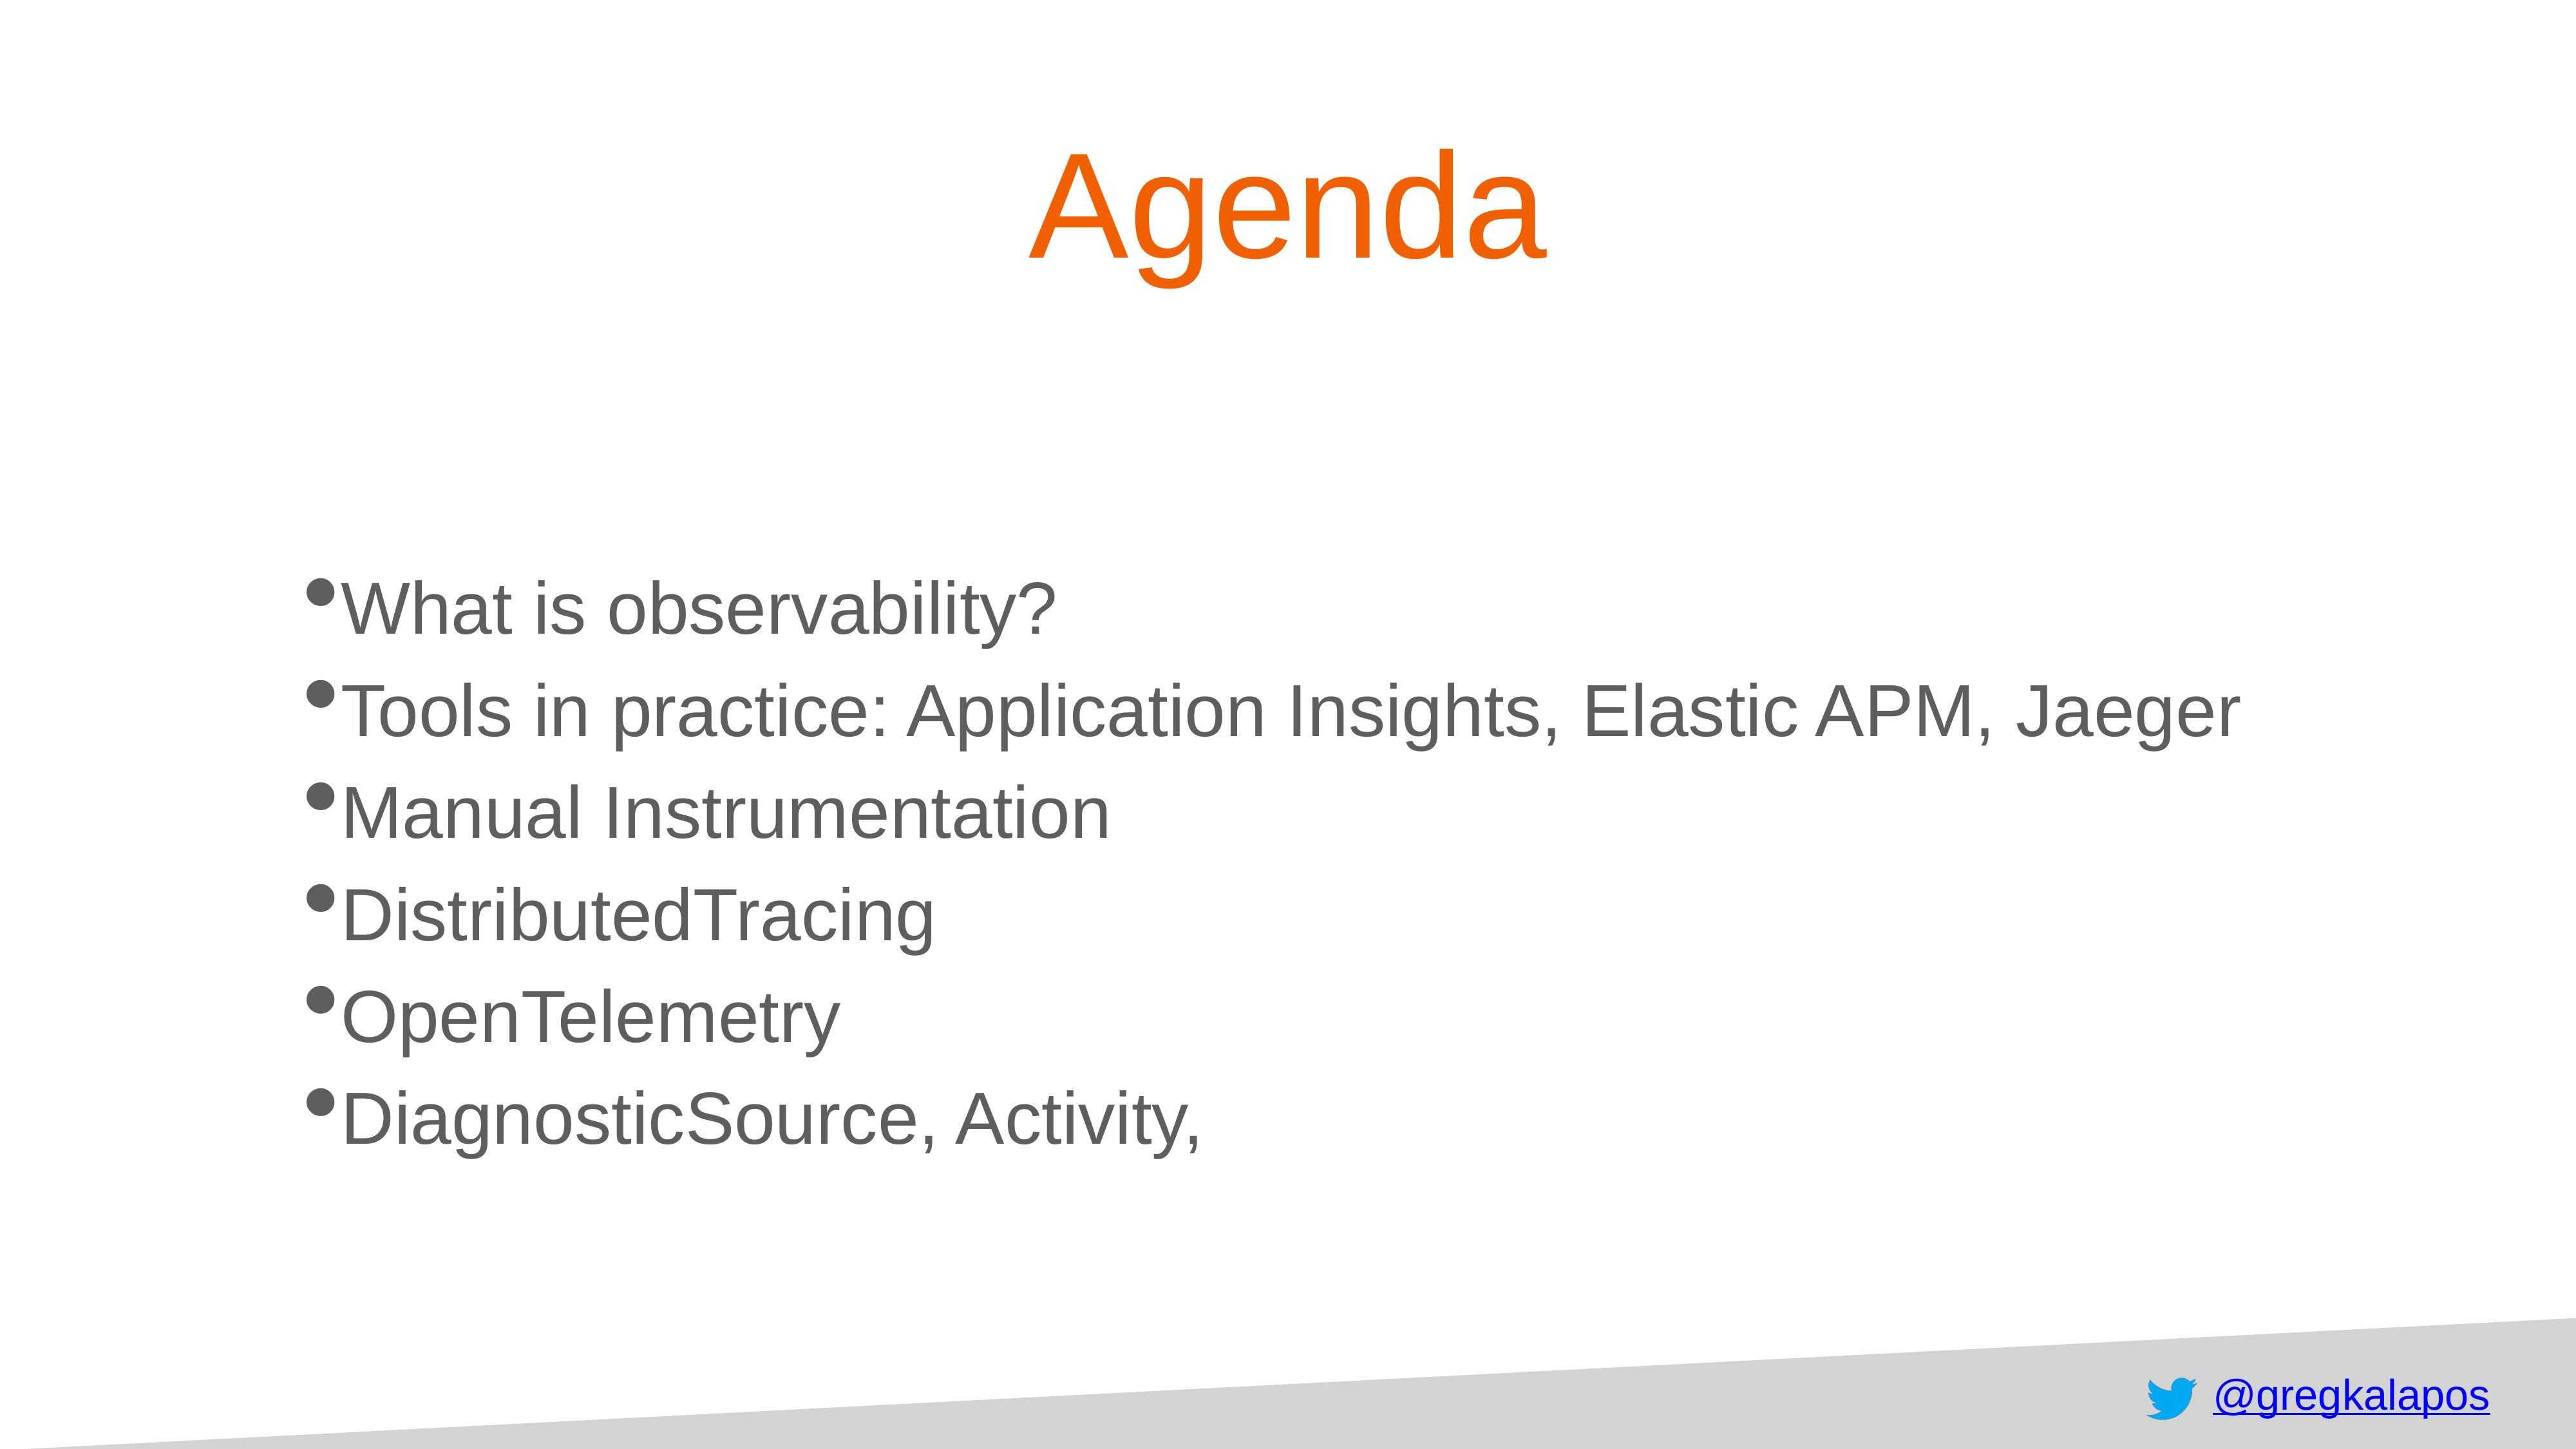

# Agenda

What is observability?
Tools in practice: Application Insights, Elastic APM, Jaeger
Manual Instrumentation
DistributedTracing
OpenTelemetry
DiagnosticSource, Activity,